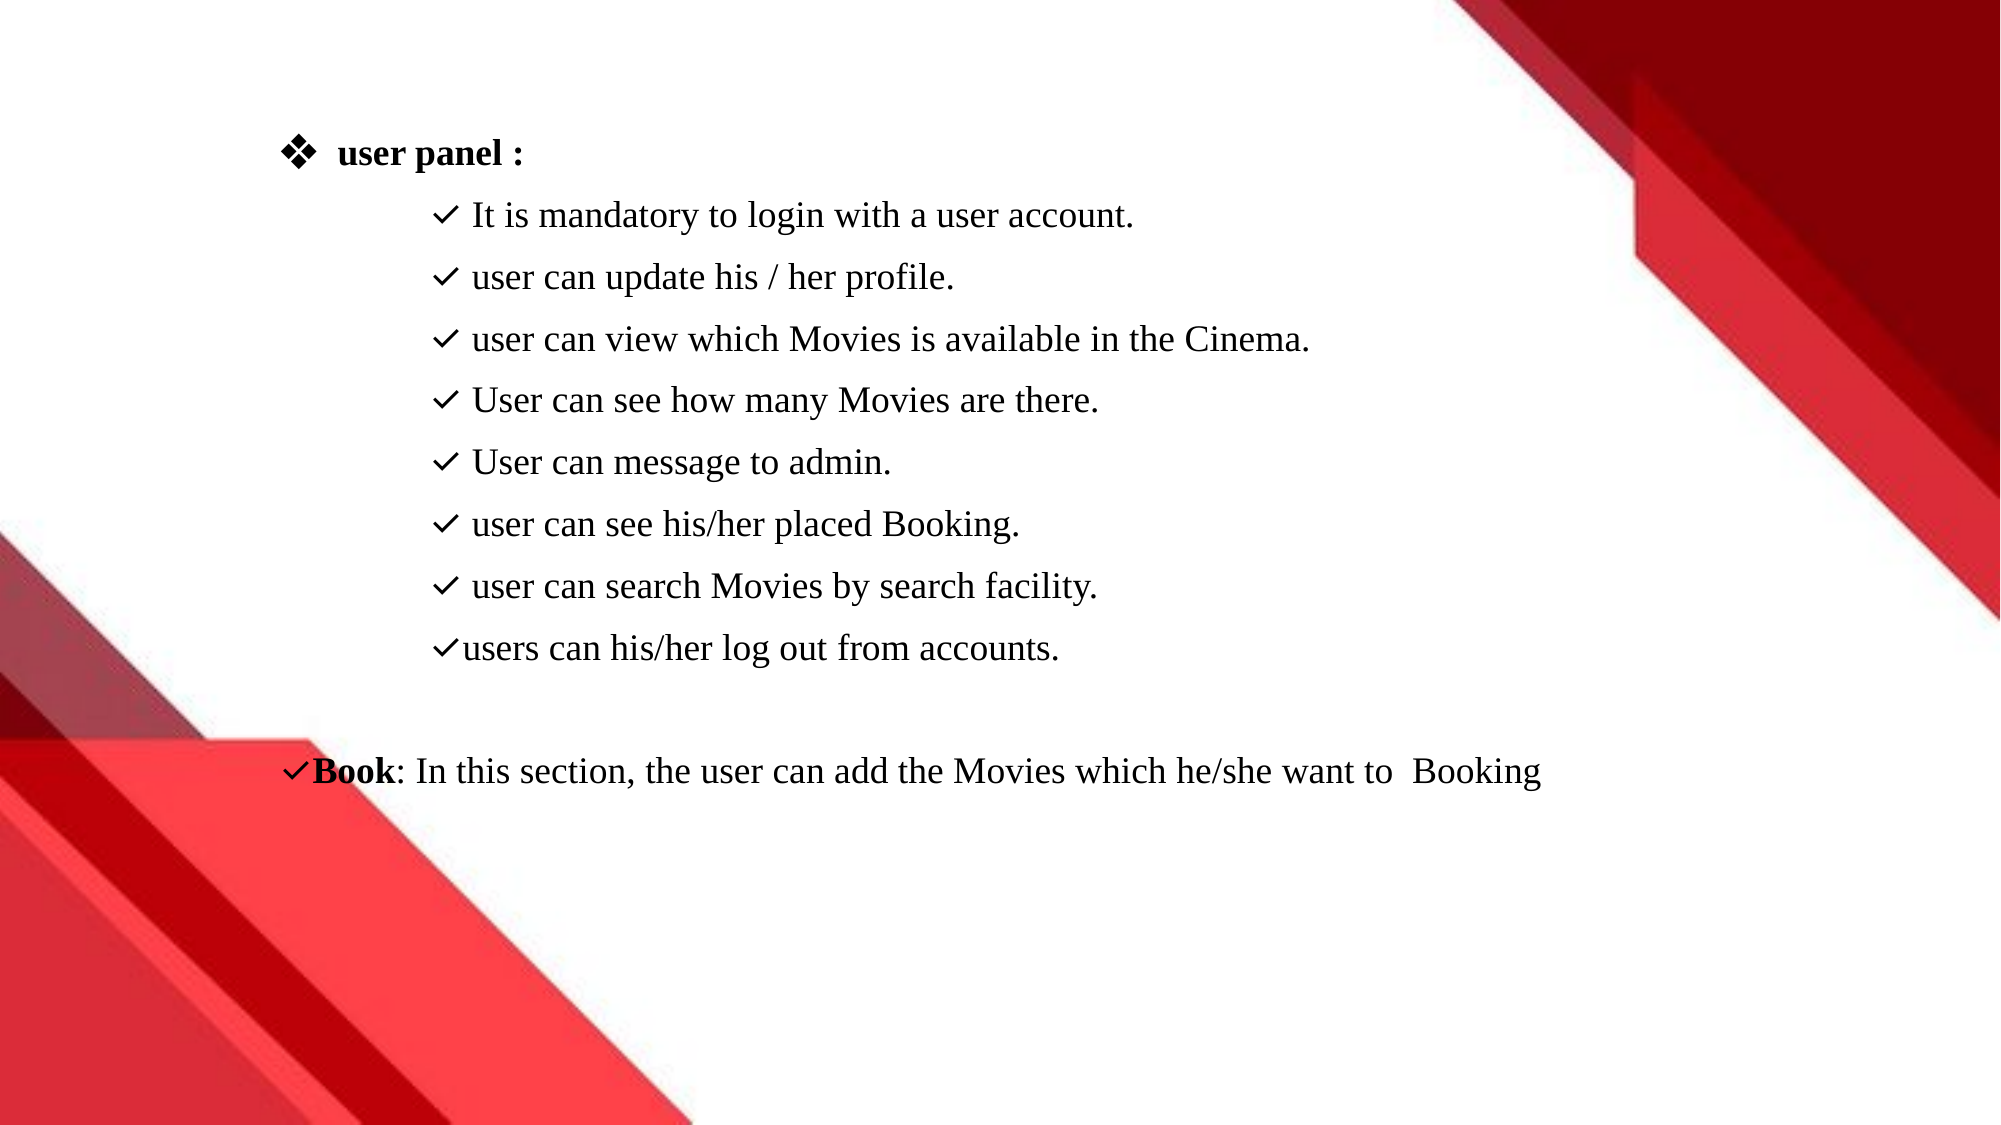

❖  user panel :
	✓ It is mandatory to login with a user account.
	✓ user can update his / her profile.
	✓ user can view which Movies is available in the Cinema.
	✓ User can see how many Movies are there.
	✓ User can message to admin.
	✓ user can see his/her placed Booking.
	✓ user can search Movies by search facility.
	✓users can his/her log out from accounts.

✓Book: In this section, the user can add the Movies which he/she want to  Booking